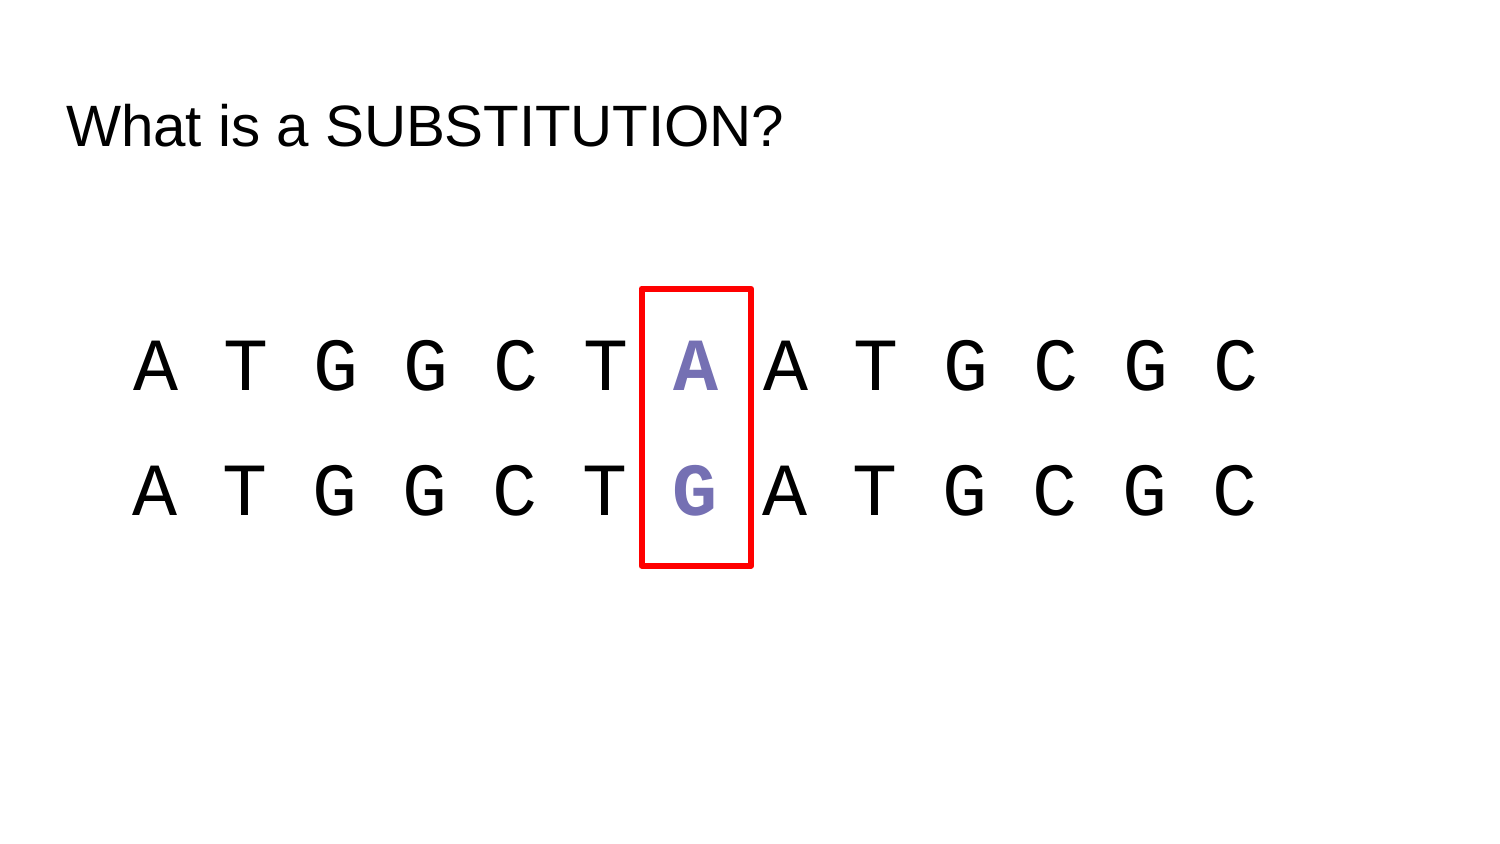

# What is a SUBSTITUTION?

A T G G C T A A T G C G C
A T G G C T G A T G C G C